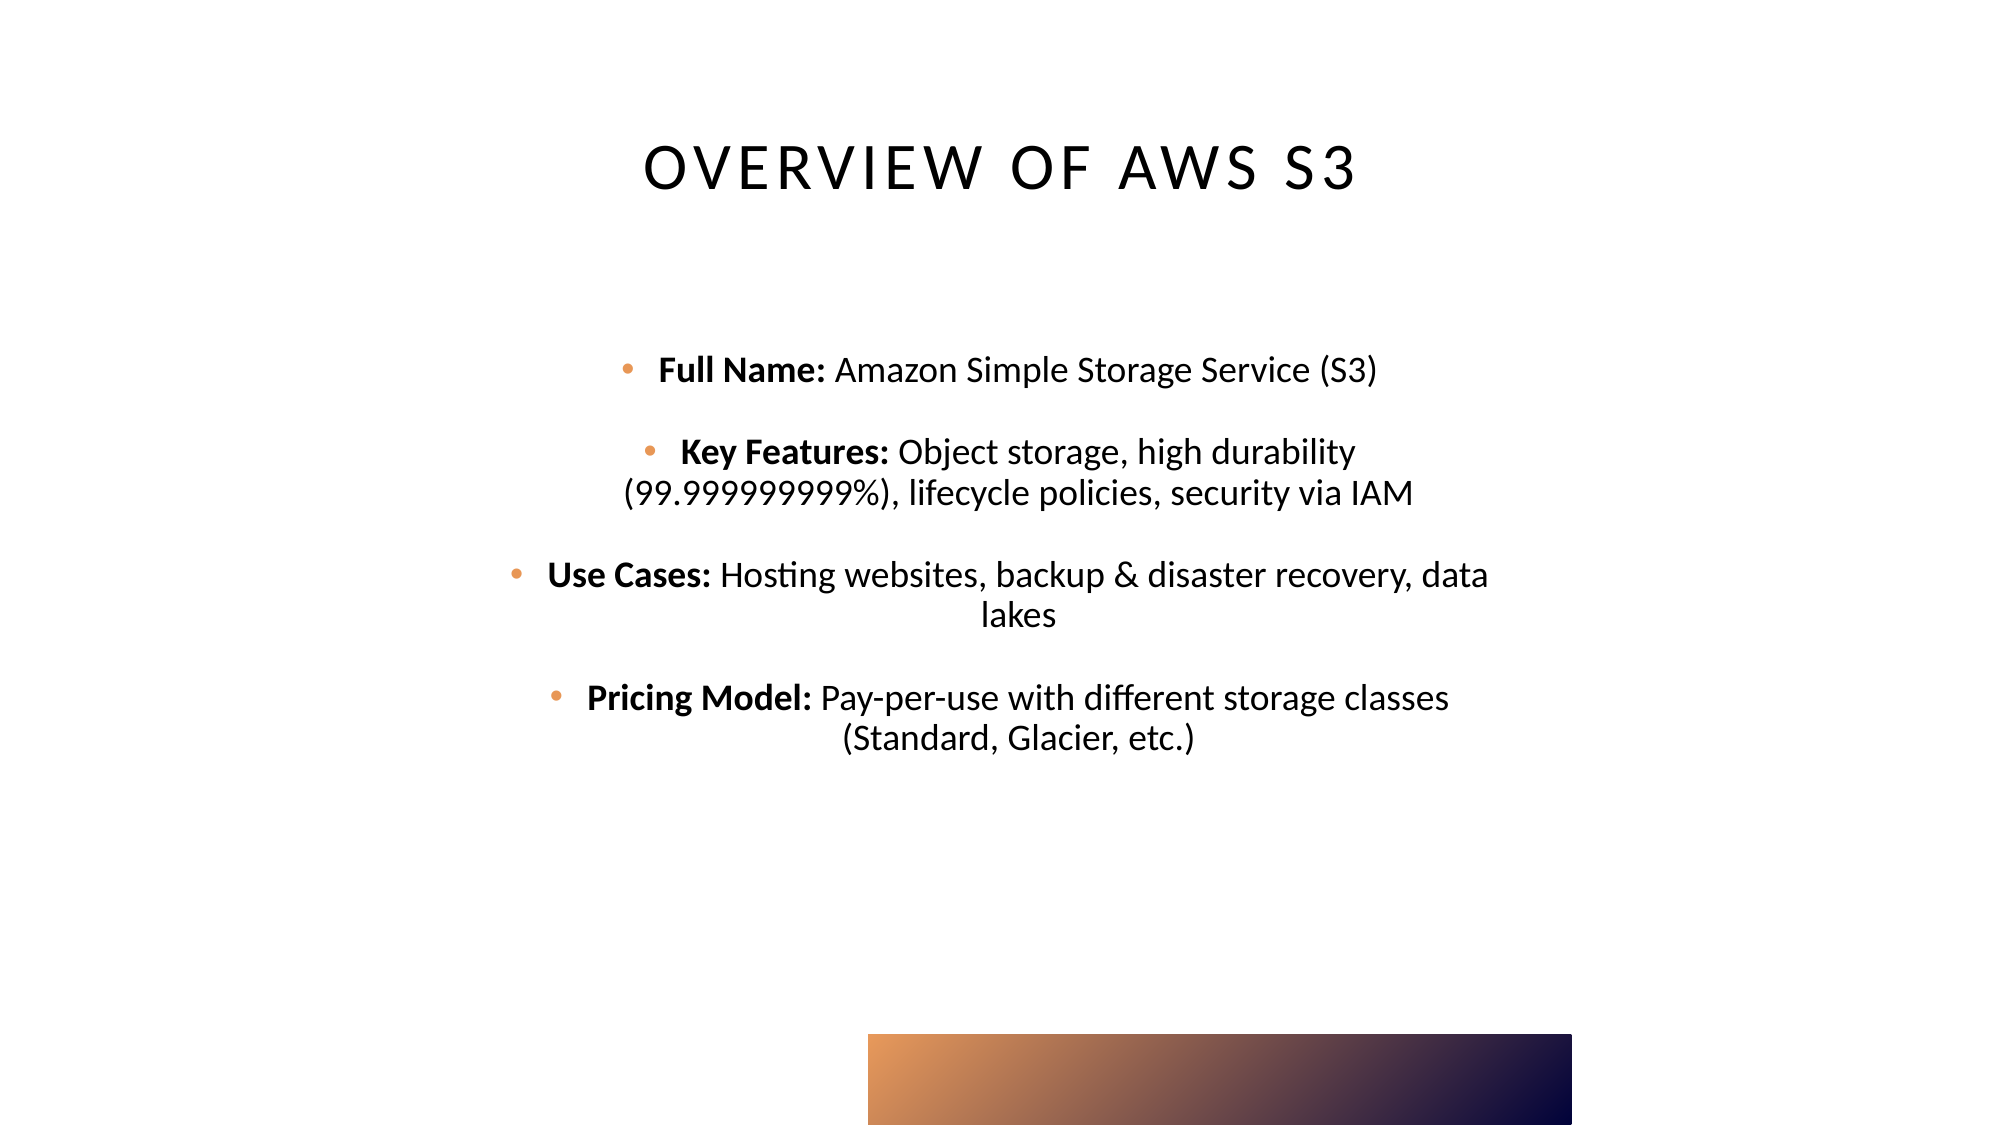

# Overview of AWS S3
Full Name: Amazon Simple Storage Service (S3)
Key Features: Object storage, high durability (99.999999999%), lifecycle policies, security via IAM
Use Cases: Hosting websites, backup & disaster recovery, data lakes
Pricing Model: Pay-per-use with different storage classes (Standard, Glacier, etc.)